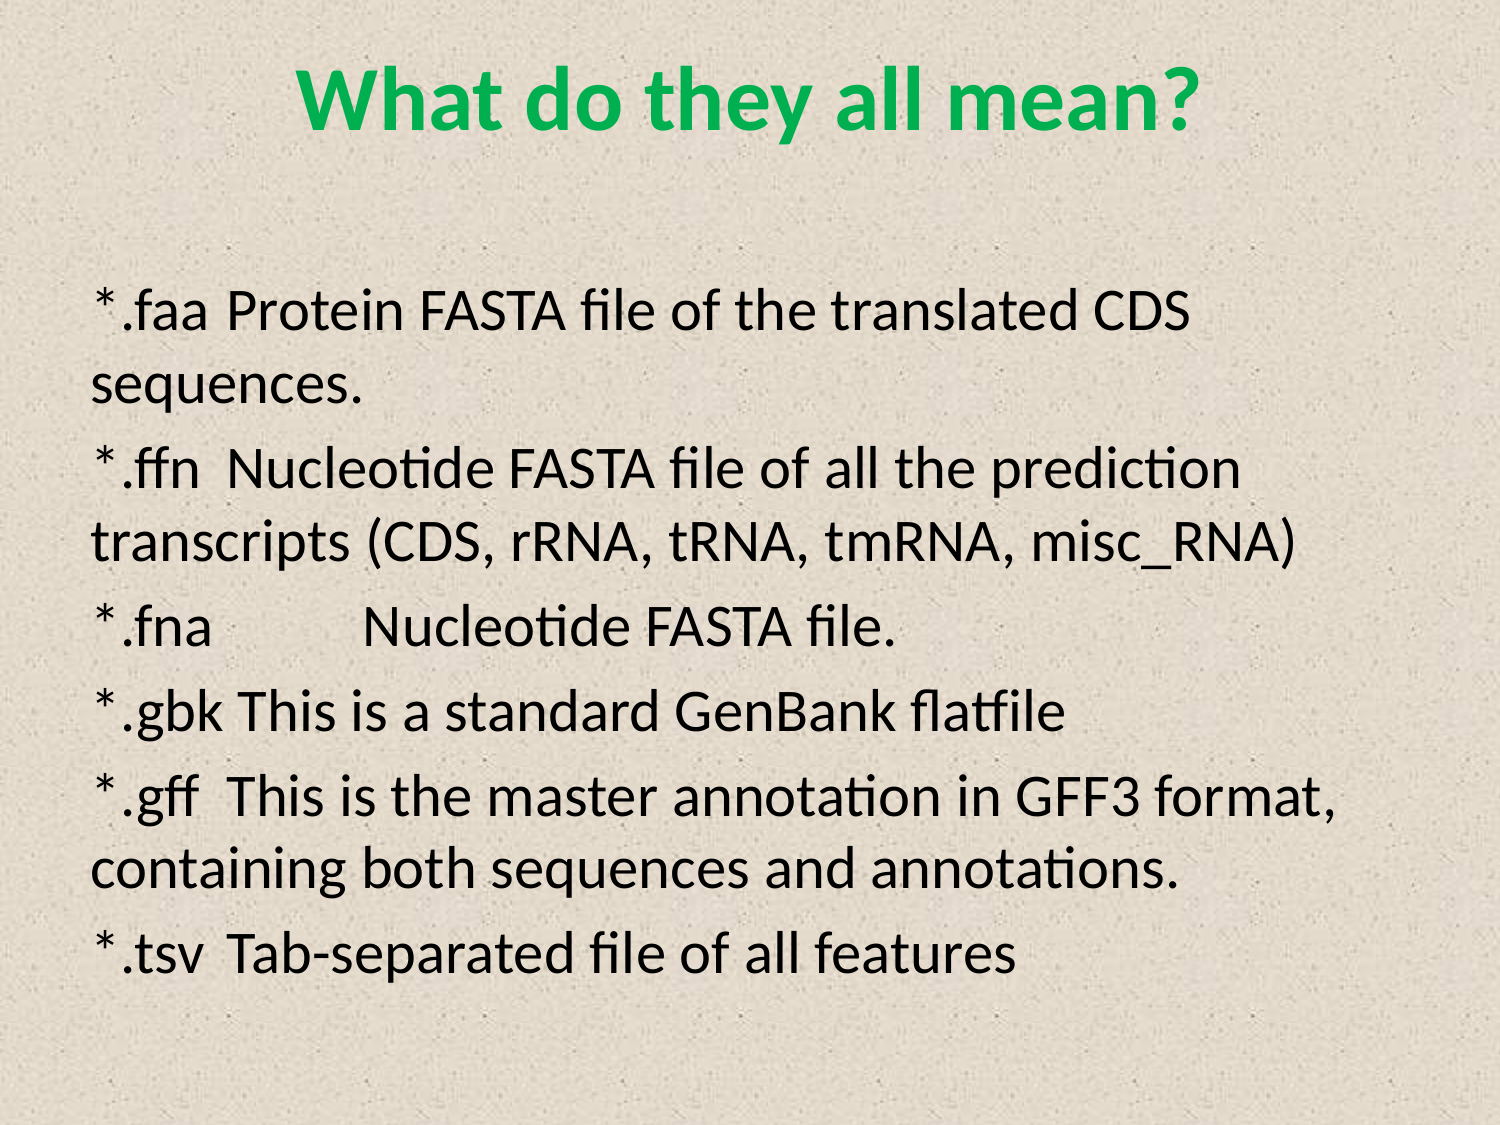

# What do they all mean?
*.faa 	Protein FASTA file of the translated CDS sequences.
*.ffn 	Nucleotide FASTA file of all the prediction transcripts (CDS, rRNA, tRNA, tmRNA, misc_RNA)
*.fna 	Nucleotide FASTA file.
*.gbk This is a standard GenBank flatfile
*.gff 	This is the master annotation in GFF3 format, containing both sequences and annotations.
*.tsv 	Tab-separated file of all features